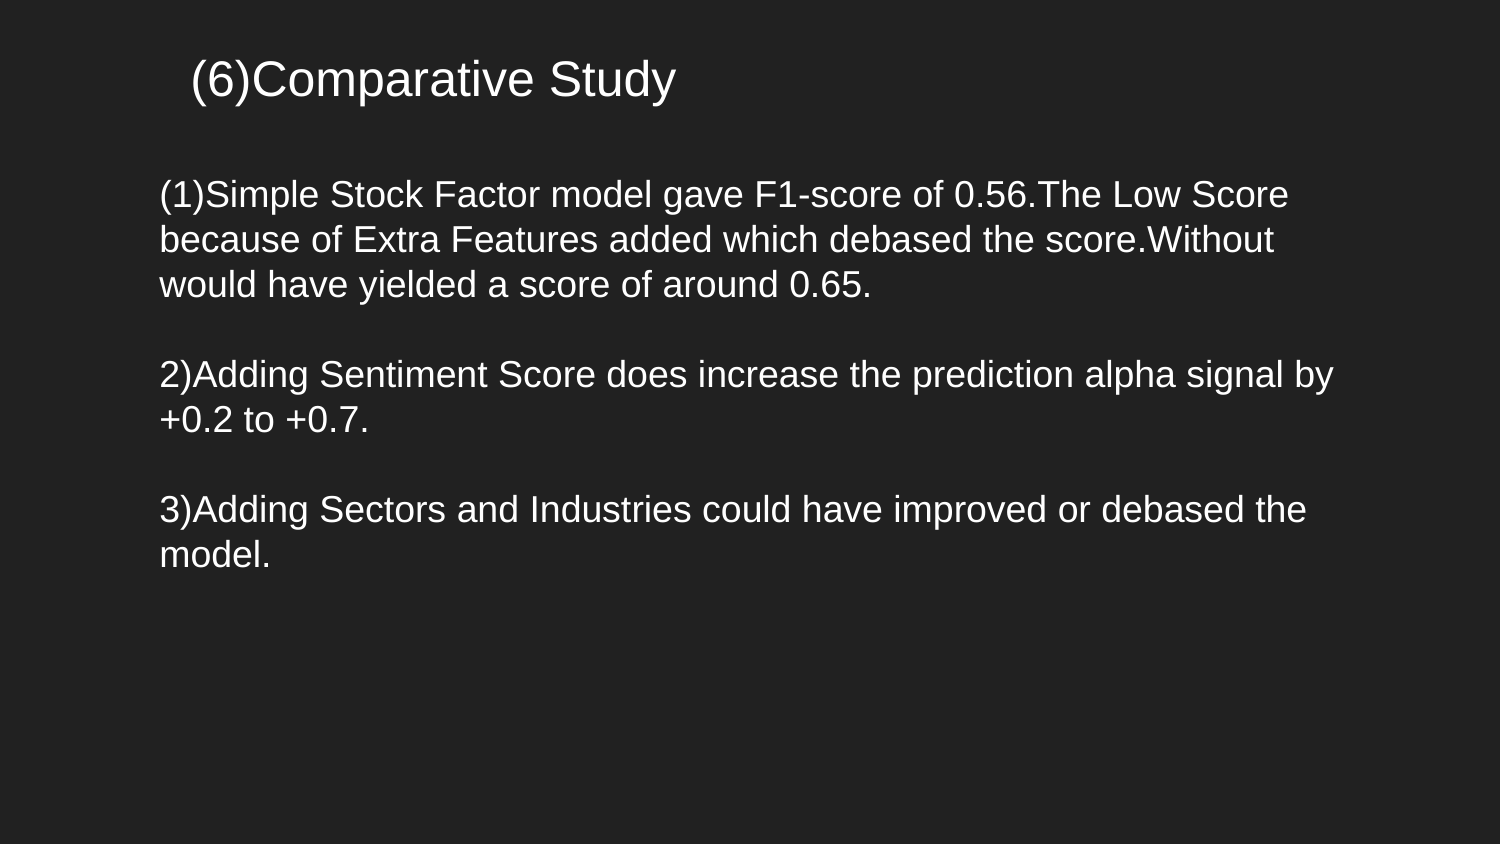

(6)Comparative Study

(1)Simple Stock Factor model gave F1-score of 0.56.The Low Score because of Extra Features added which debased the score.Without would have yielded a score of around 0.65.

2)Adding Sentiment Score does increase the prediction alpha signal by +0.2 to +0.7.

3)Adding Sectors and Industries could have improved or debased the model.